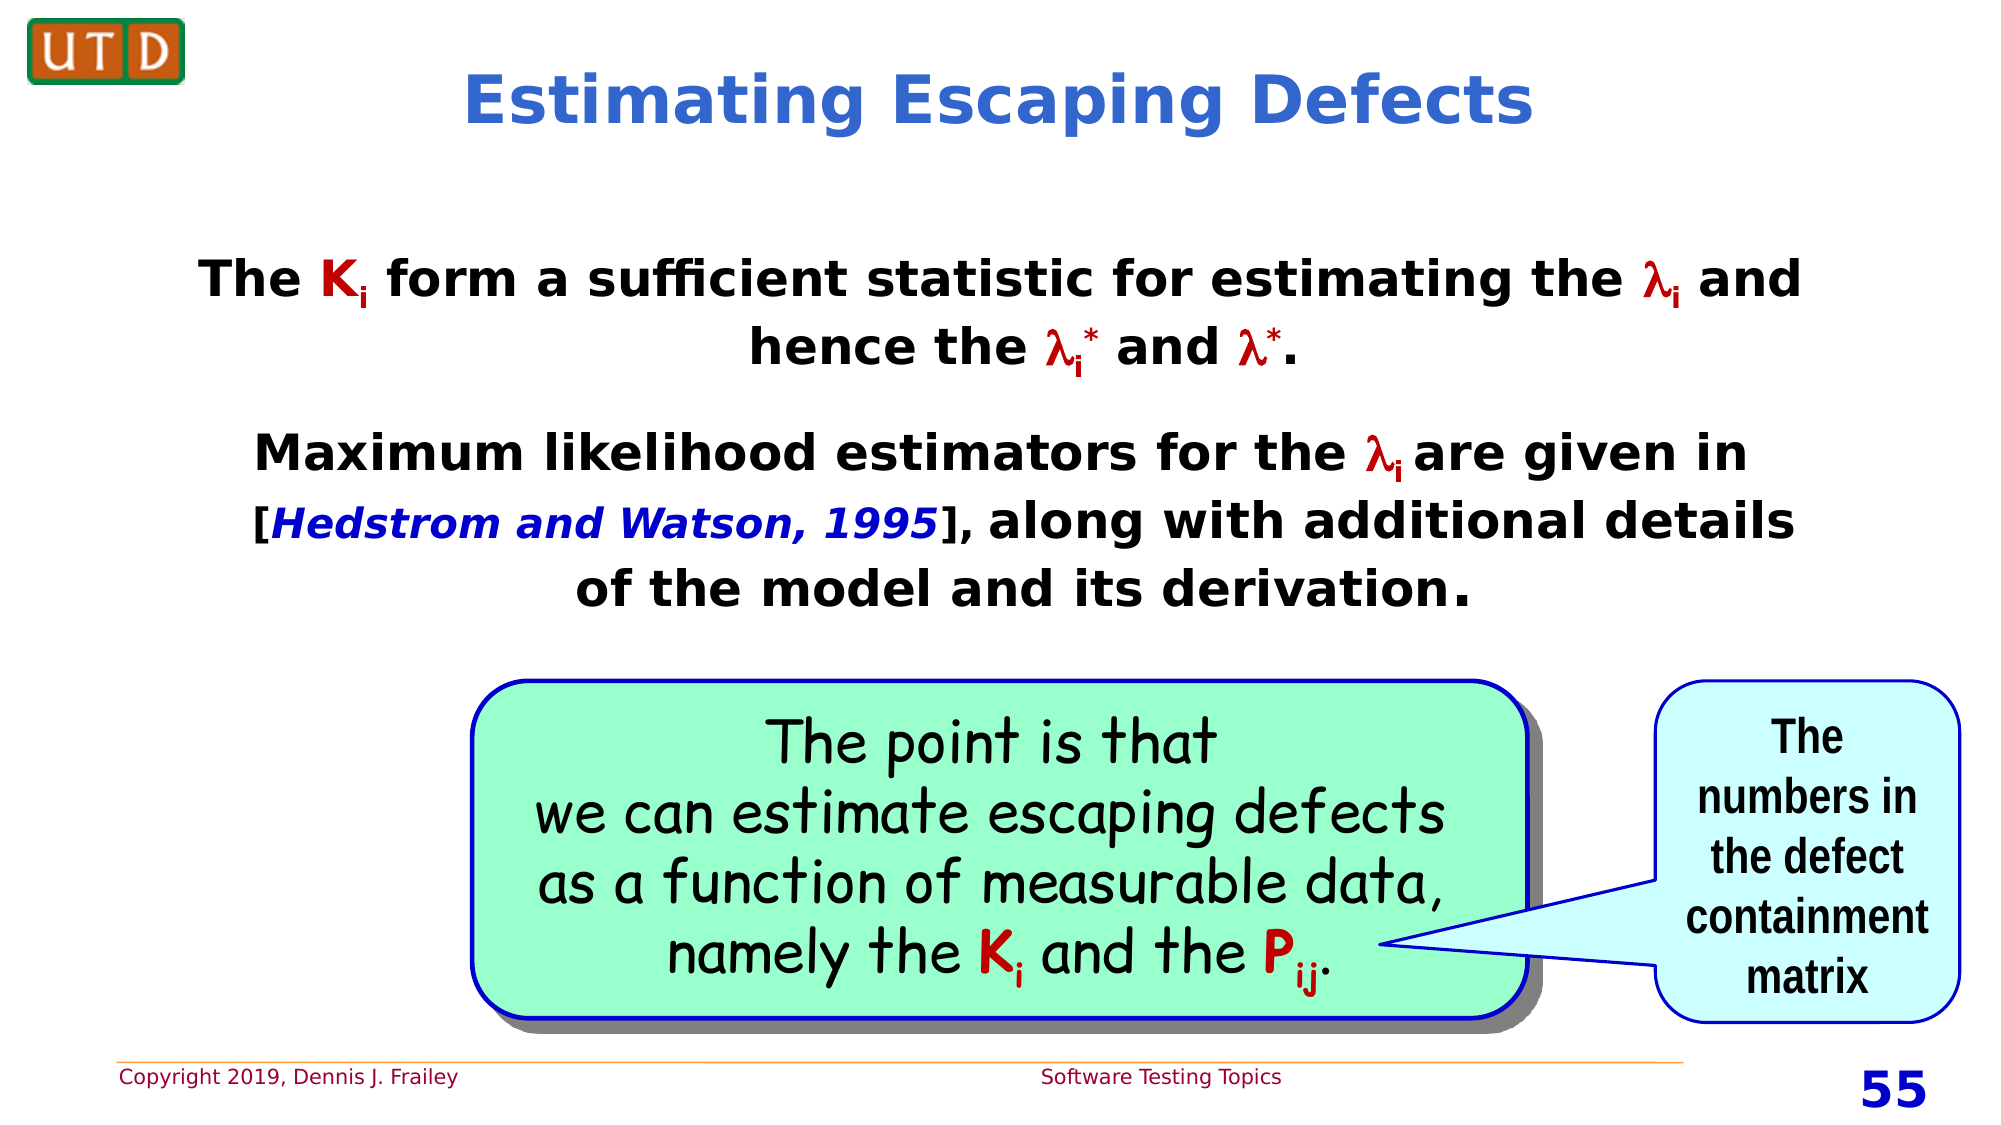

# Estimating Escaping Defects
The Ki form a sufficient statistic for estimating the λi and hence the λi* and λ*.
Maximum likelihood estimators for the λi are given in [Hedstrom and Watson, 1995], along with additional details of the model and its derivation.
The numbers in the defect containment matrix
The point is that
we can estimate escaping defects
as a function of measurable data,
namely the Ki and the Pij.